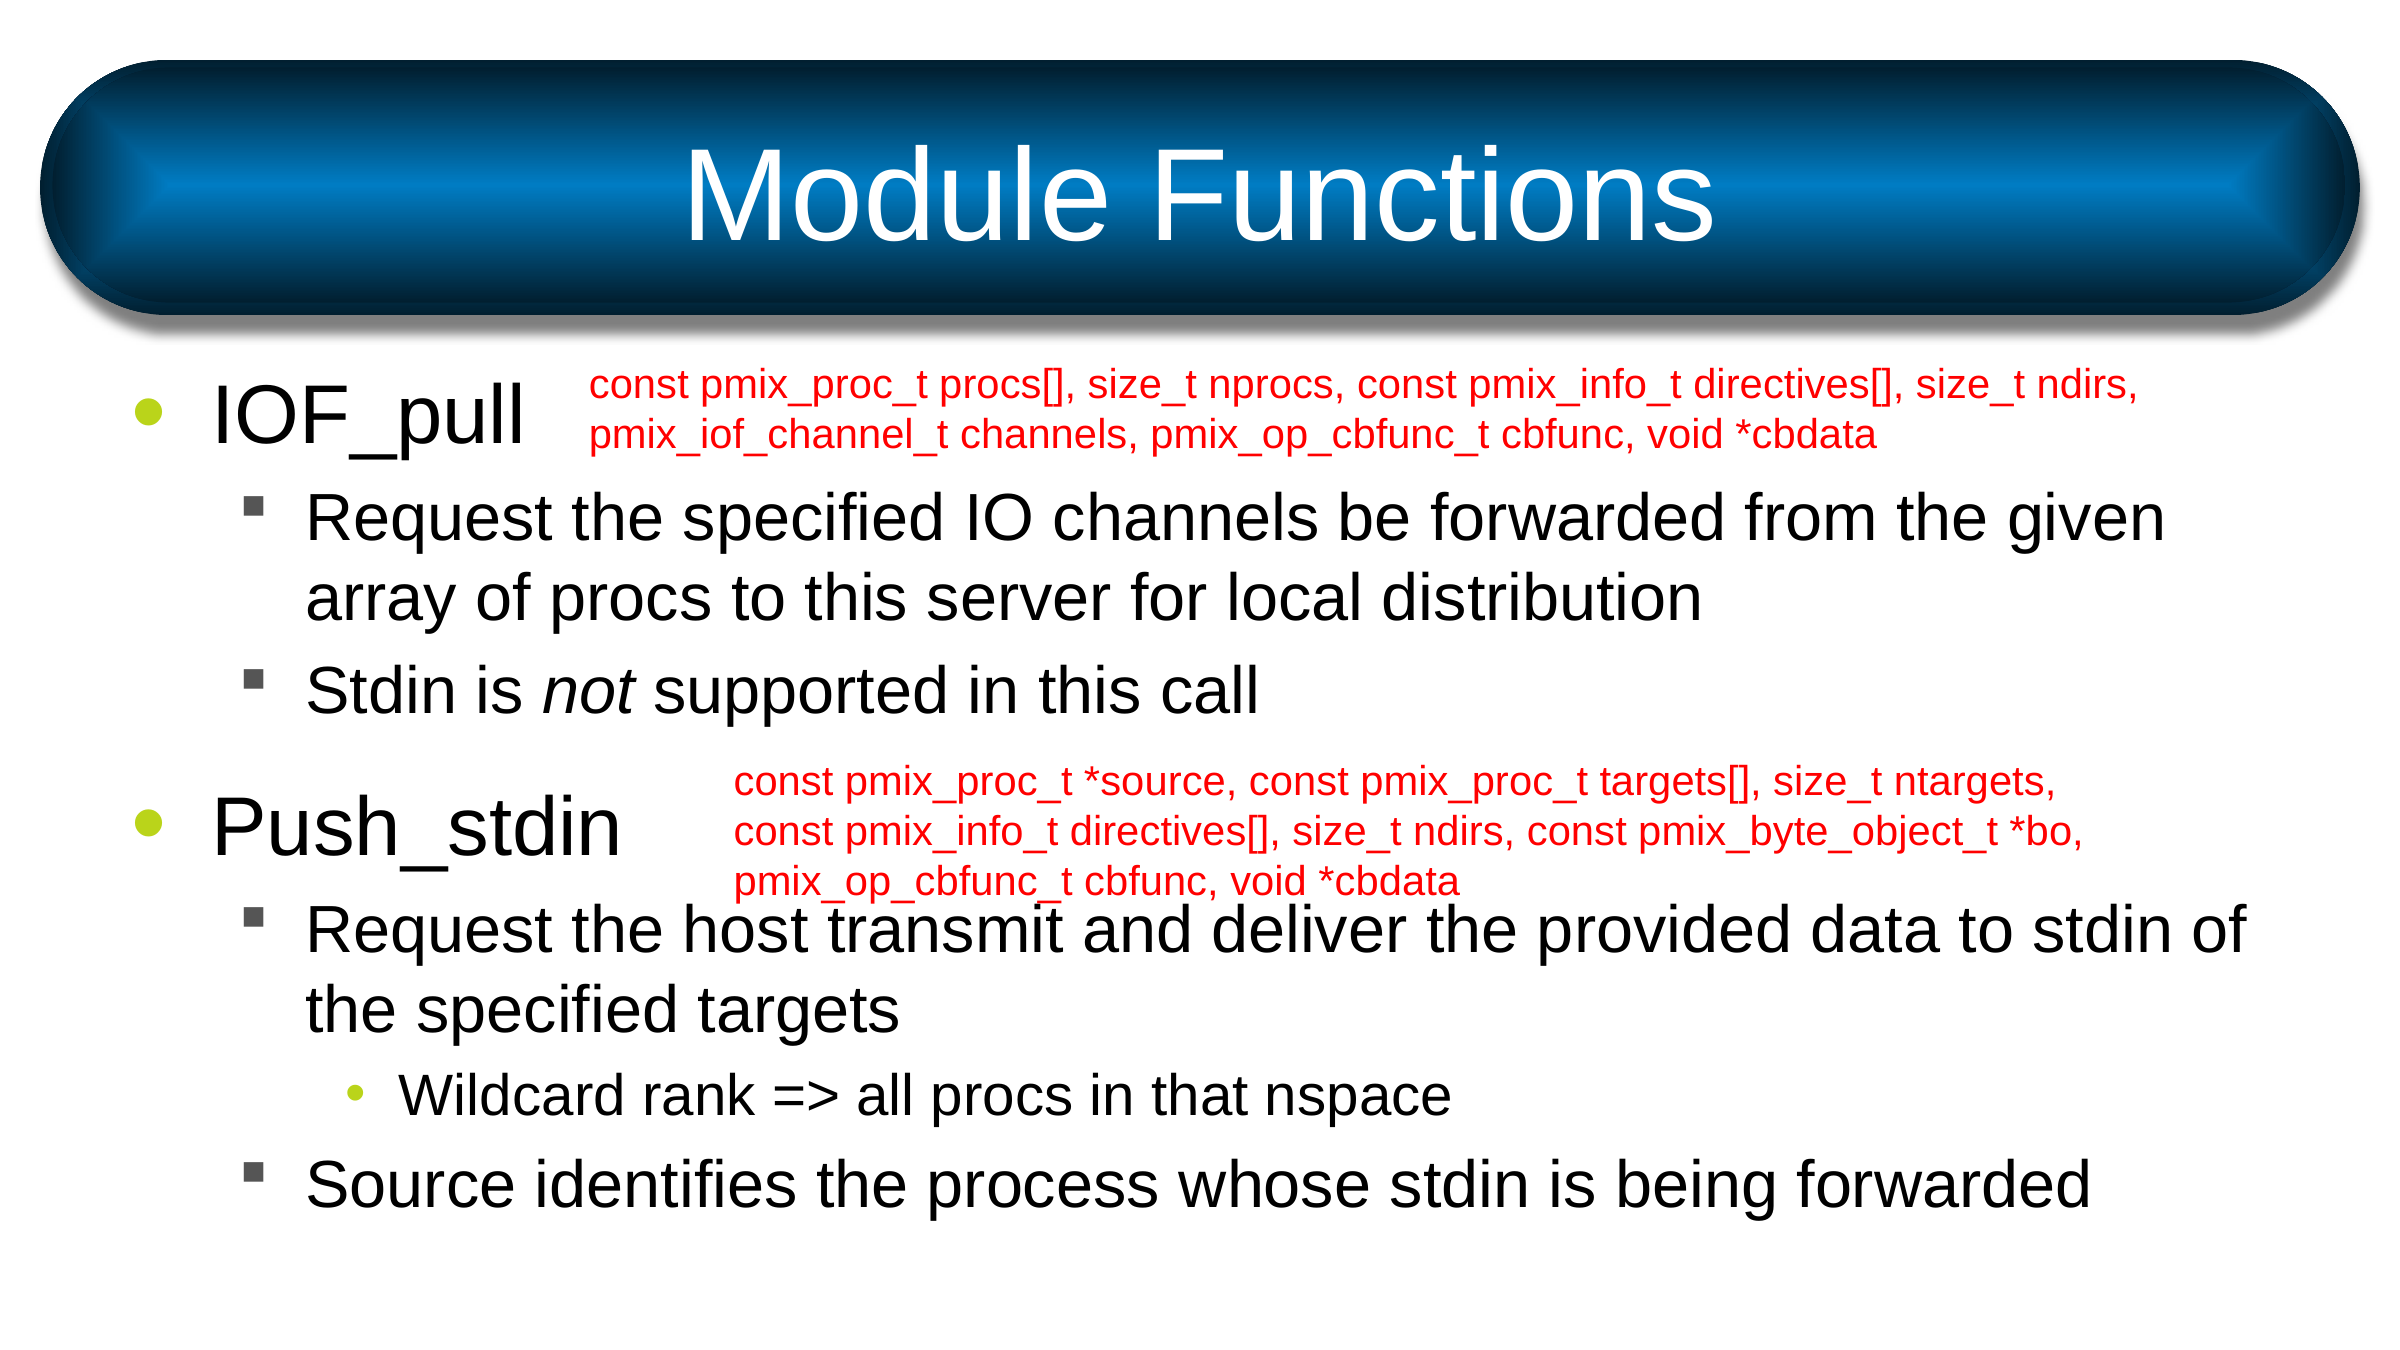

# Module Functions
const pmix_proc_t procs[], size_t nprocs, const pmix_info_t directives[], size_t ndirs,
pmix_iof_channel_t channels, pmix_op_cbfunc_t cbfunc, void *cbdata
IOF_pull
Request the specified IO channels be forwarded from the given array of procs to this server for local distribution
Stdin is not supported in this call
Push_stdin
Request the host transmit and deliver the provided data to stdin of the specified targets
Wildcard rank => all procs in that nspace
Source identifies the process whose stdin is being forwarded
const pmix_proc_t *source, const pmix_proc_t targets[], size_t ntargets,
const pmix_info_t directives[], size_t ndirs, const pmix_byte_object_t *bo,
pmix_op_cbfunc_t cbfunc, void *cbdata